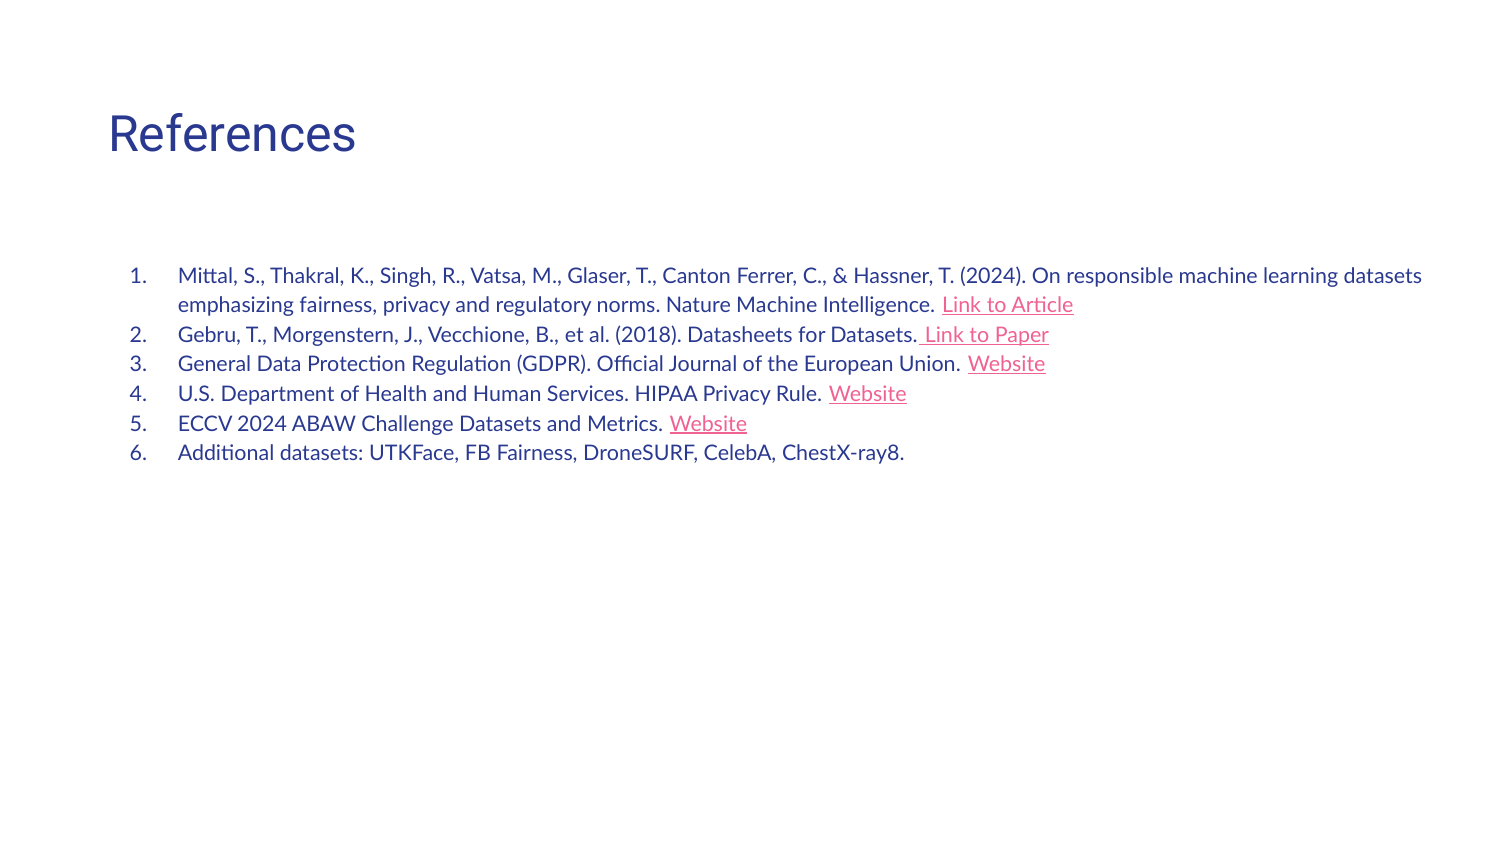

References
Mittal, S., Thakral, K., Singh, R., Vatsa, M., Glaser, T., Canton Ferrer, C., & Hassner, T. (2024). On responsible machine learning datasets emphasizing fairness, privacy and regulatory norms. Nature Machine Intelligence. Link to Article
Gebru, T., Morgenstern, J., Vecchione, B., et al. (2018). Datasheets for Datasets. Link to Paper
General Data Protection Regulation (GDPR). Official Journal of the European Union. Website
U.S. Department of Health and Human Services. HIPAA Privacy Rule. Website
ECCV 2024 ABAW Challenge Datasets and Metrics. Website
Additional datasets: UTKFace, FB Fairness, DroneSURF, CelebA, ChestX-ray8.